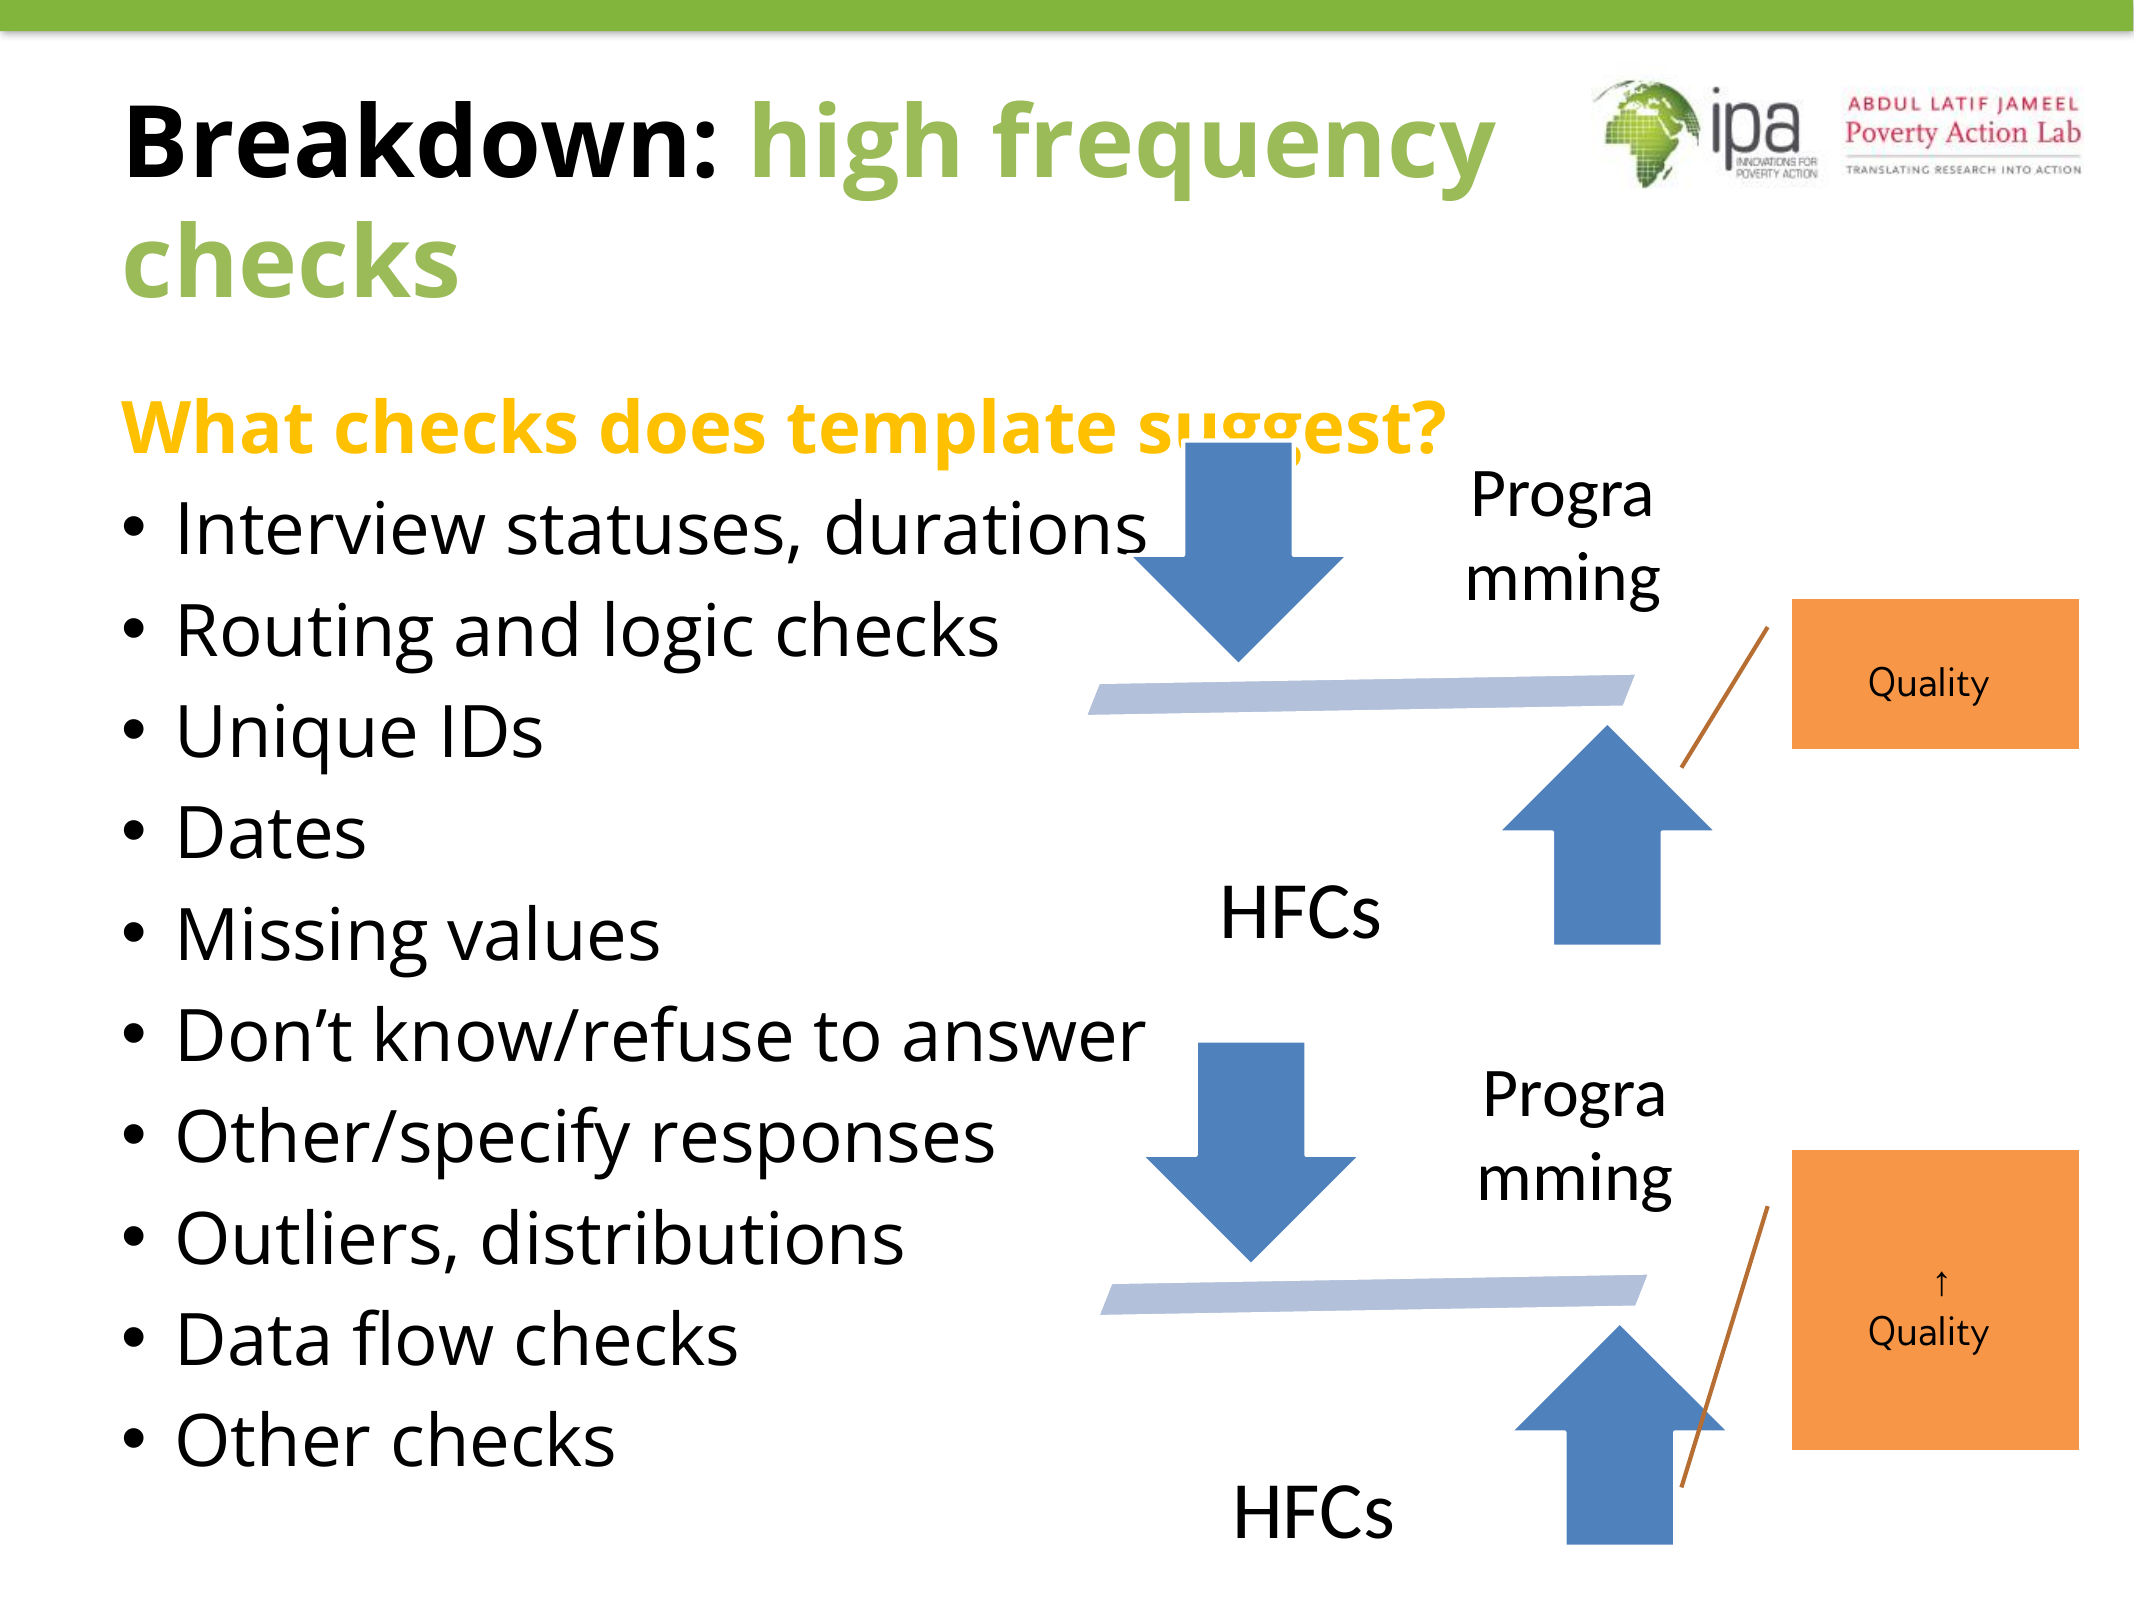

# Breakdown: high frequency checks
What checks does template suggest?
Interview statuses, durations
Routing and logic checks
Unique IDs
Dates
Missing values
Don’t know/refuse to answer
Other/specify responses
Outliers, distributions
Data flow checks
Other checks
              HFCs

Quality
              HFCs

     ↑
Quality